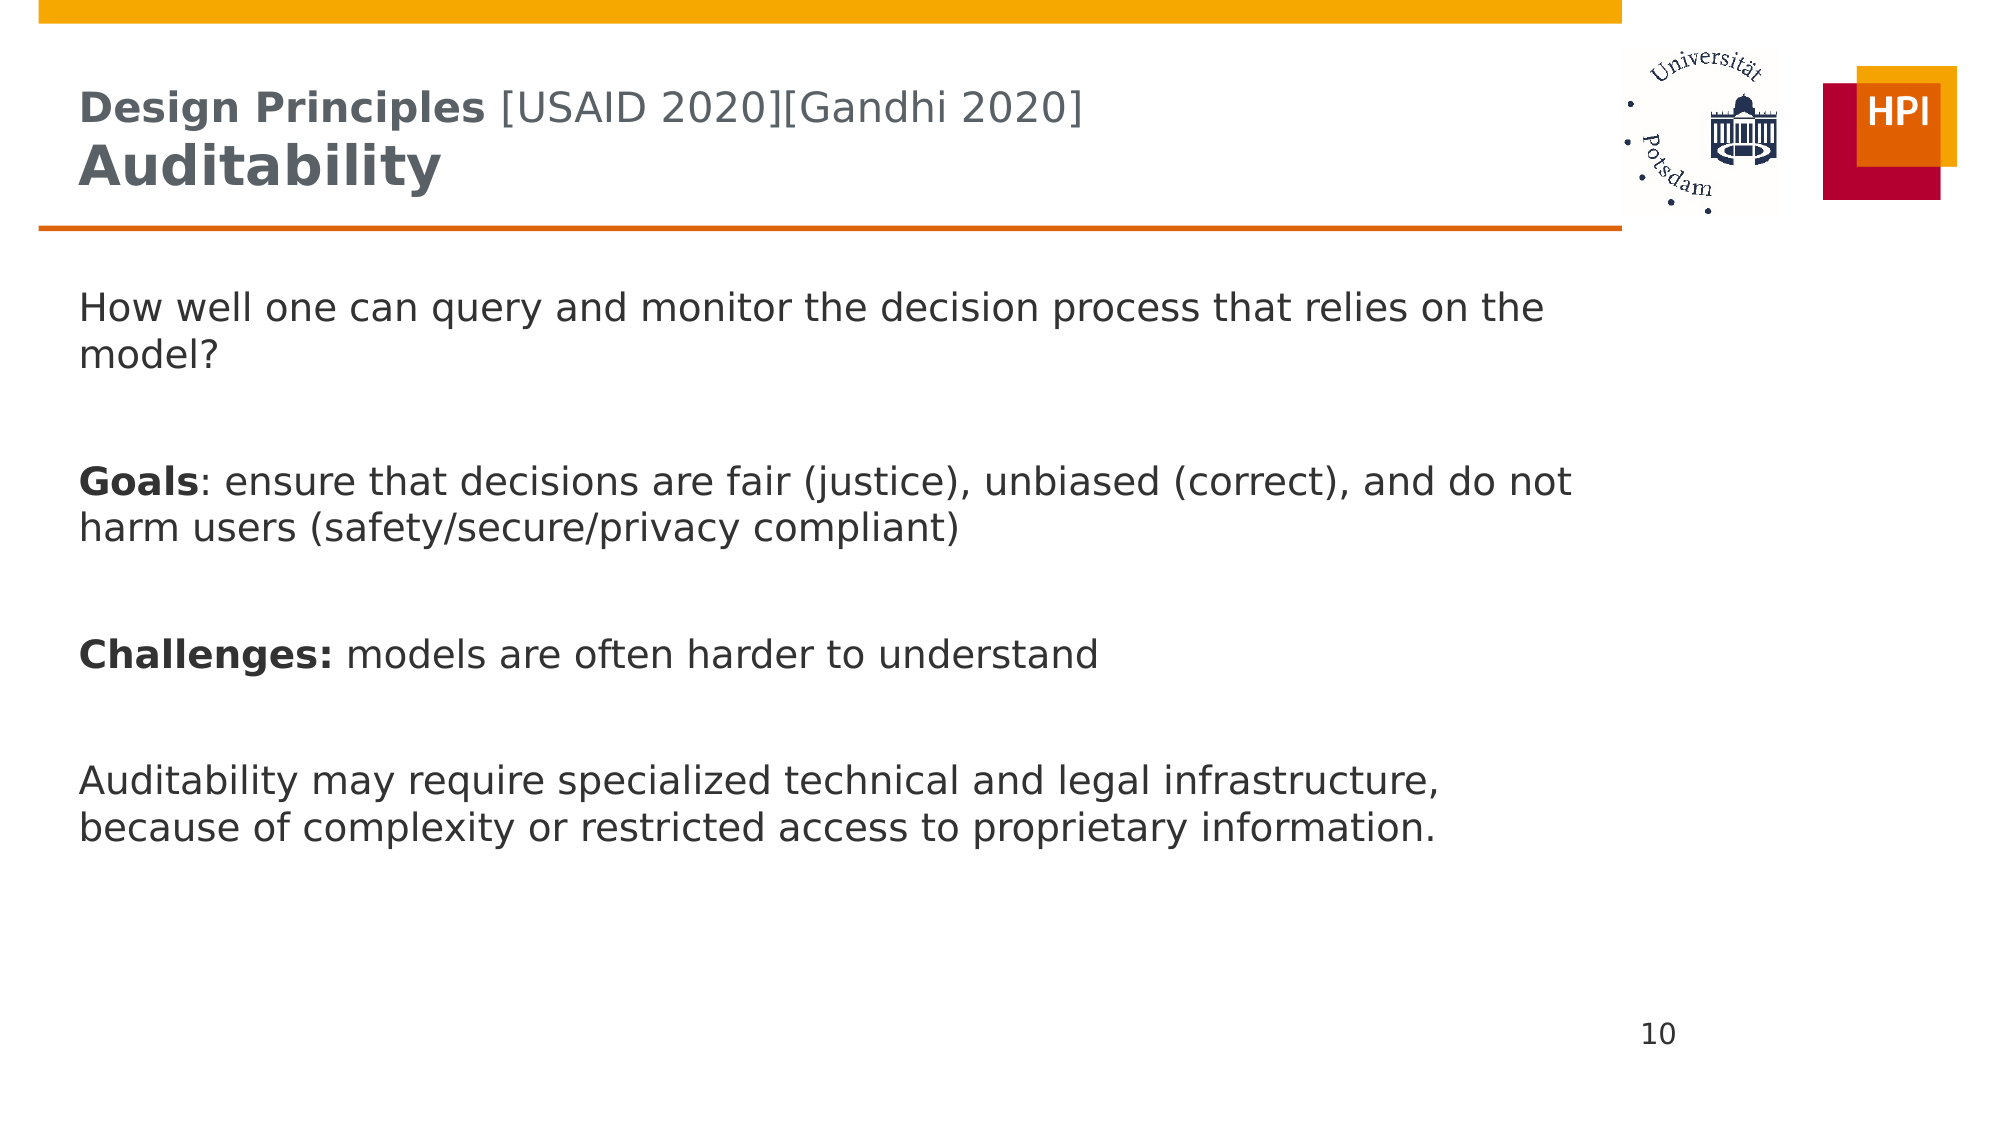

# Design Principles [USAID 2020][Gandhi 2020] Auditability
How well one can query and monitor the decision process that relies on the model?

Goals: ensure that decisions are fair (justice), unbiased (correct), and do not harm users (safety/secure/privacy compliant)

Challenges: models are often harder to understand

Auditability may require specialized technical and legal infrastructure, because of complexity or restricted access to proprietary information.

10